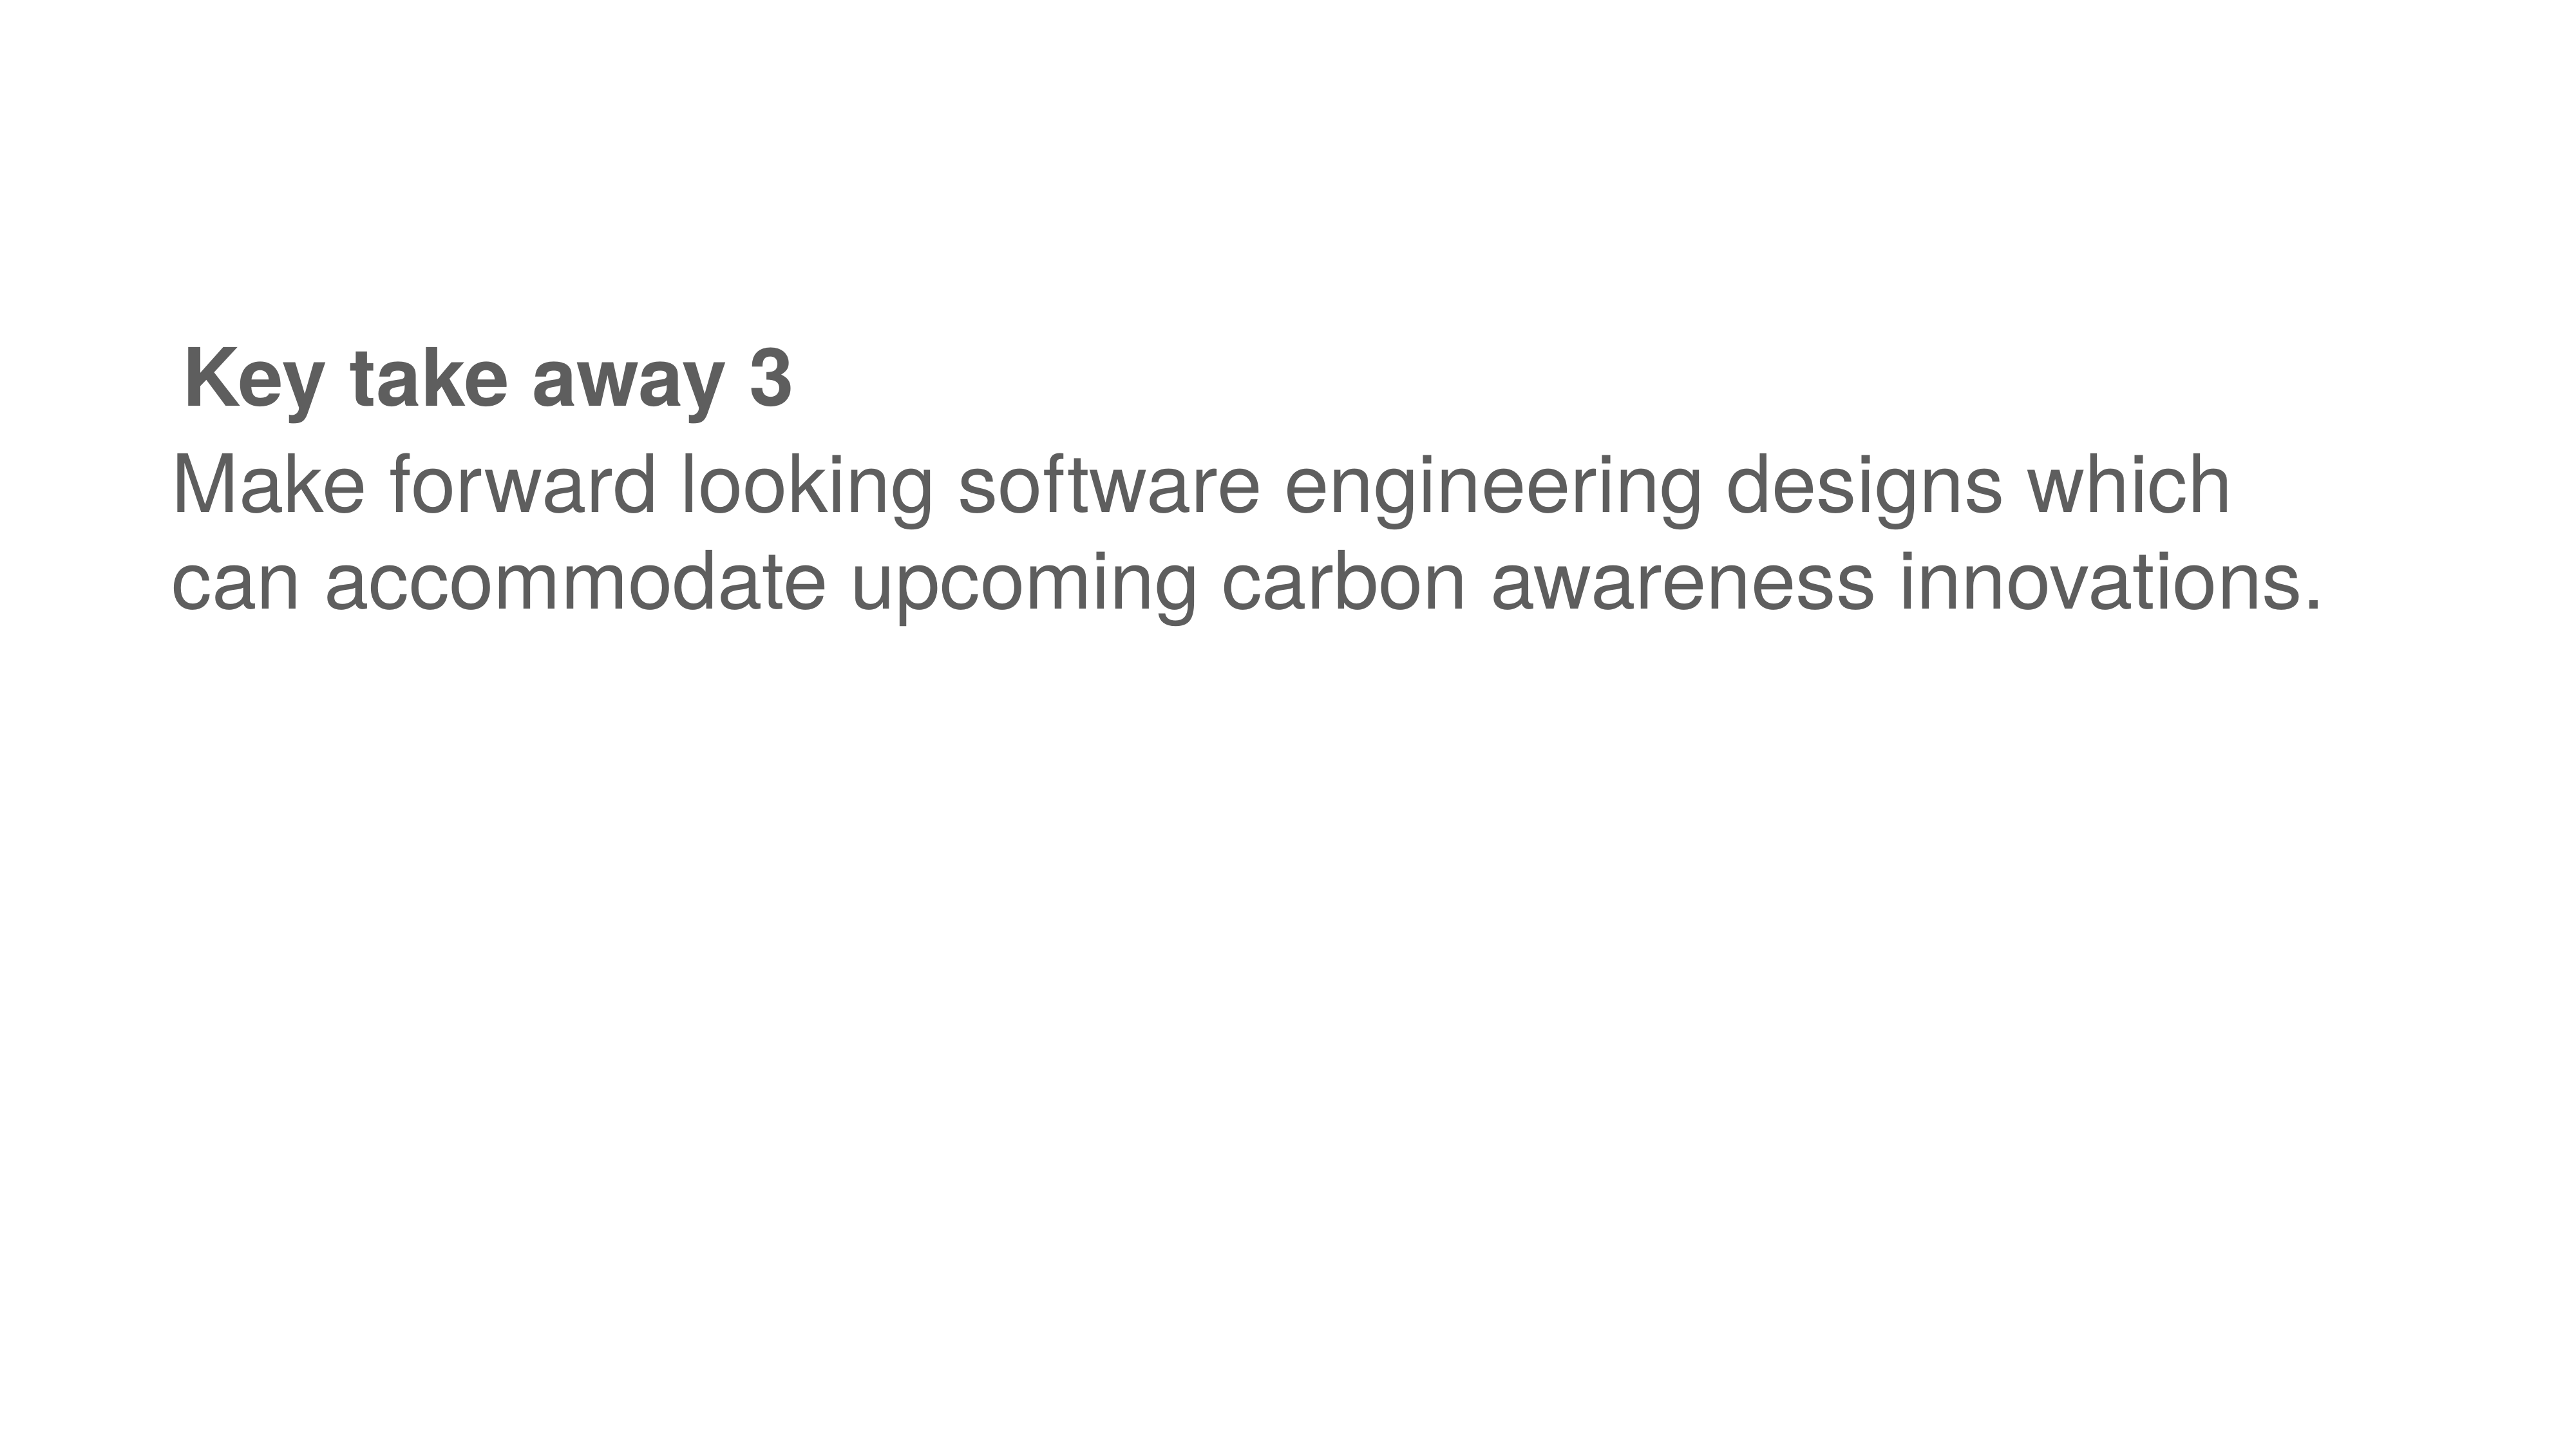

Key take away 3
Make forward looking software engineering designs which can accommodate upcoming carbon awareness innovations.